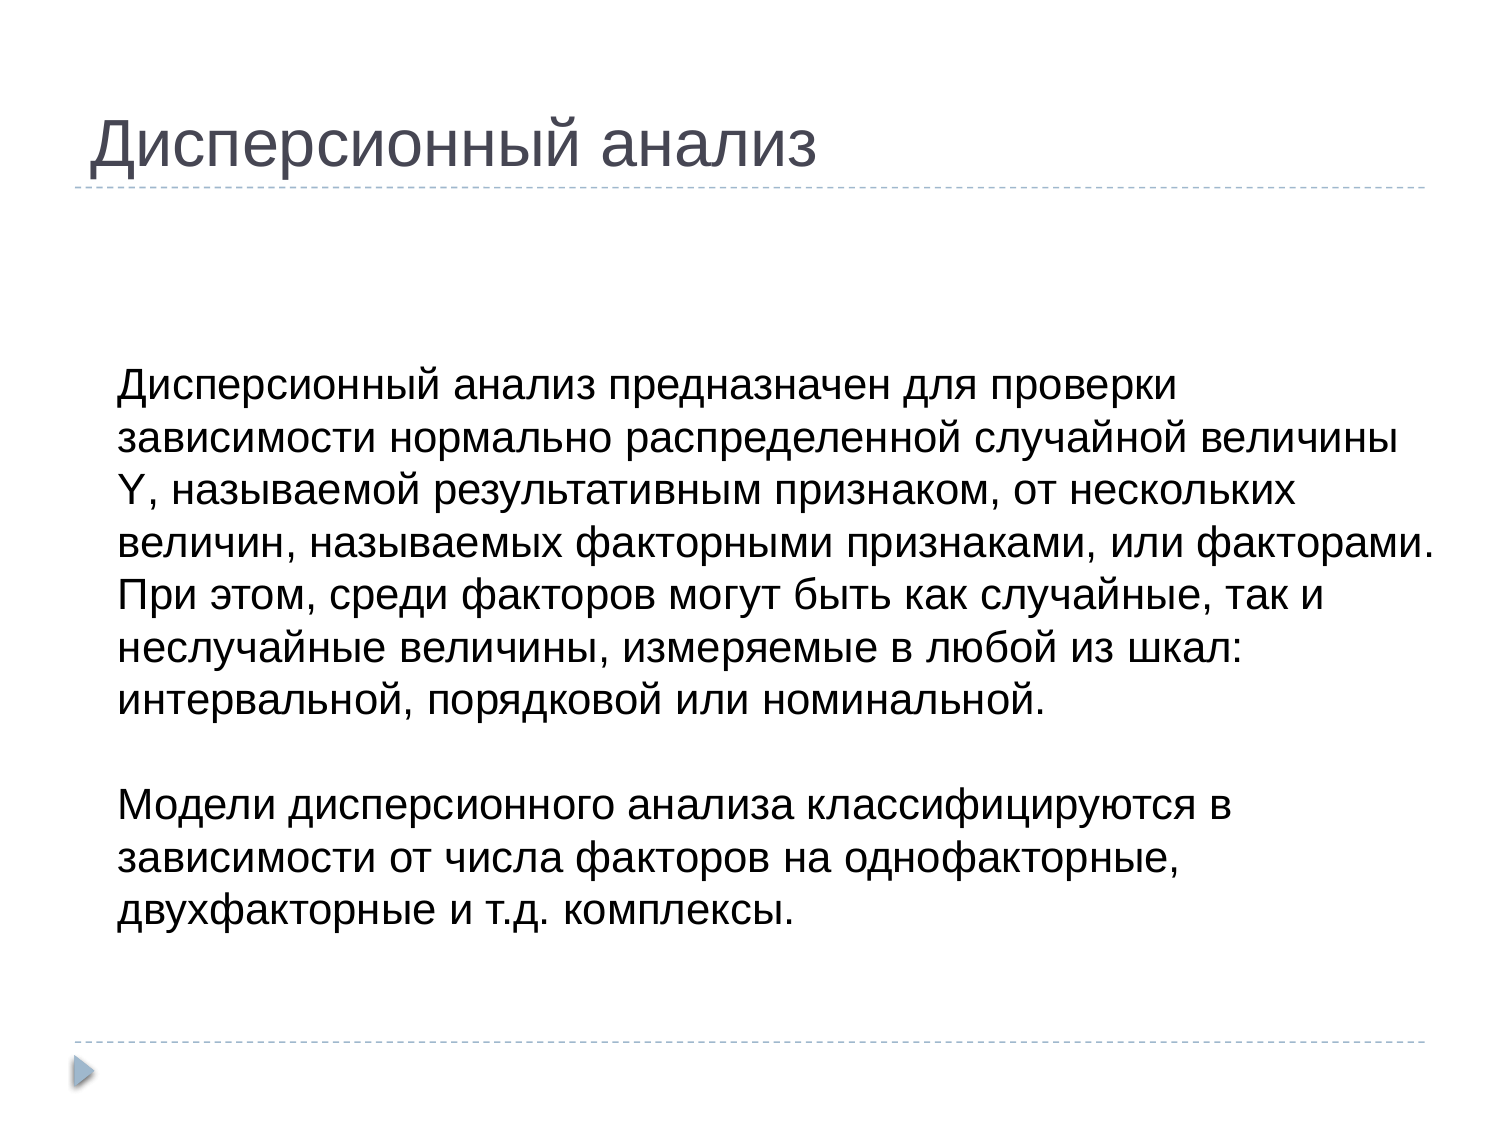

# Дисперсионный анализ
Дисперсионный анализ предназначен для проверки зависимости нормально распределенной случайной величины Y, называемой результативным признаком, от нескольких величин, называемых факторными признаками, или факторами. При этом, среди факторов могут быть как случайные, так и неслучайные величины, измеряемые в любой из шкал: интервальной, порядковой или номинальной.

Модели дисперсионного анализа классифицируются в зависимости от числа факторов на однофакторные, двухфакторные и т.д. комплексы.